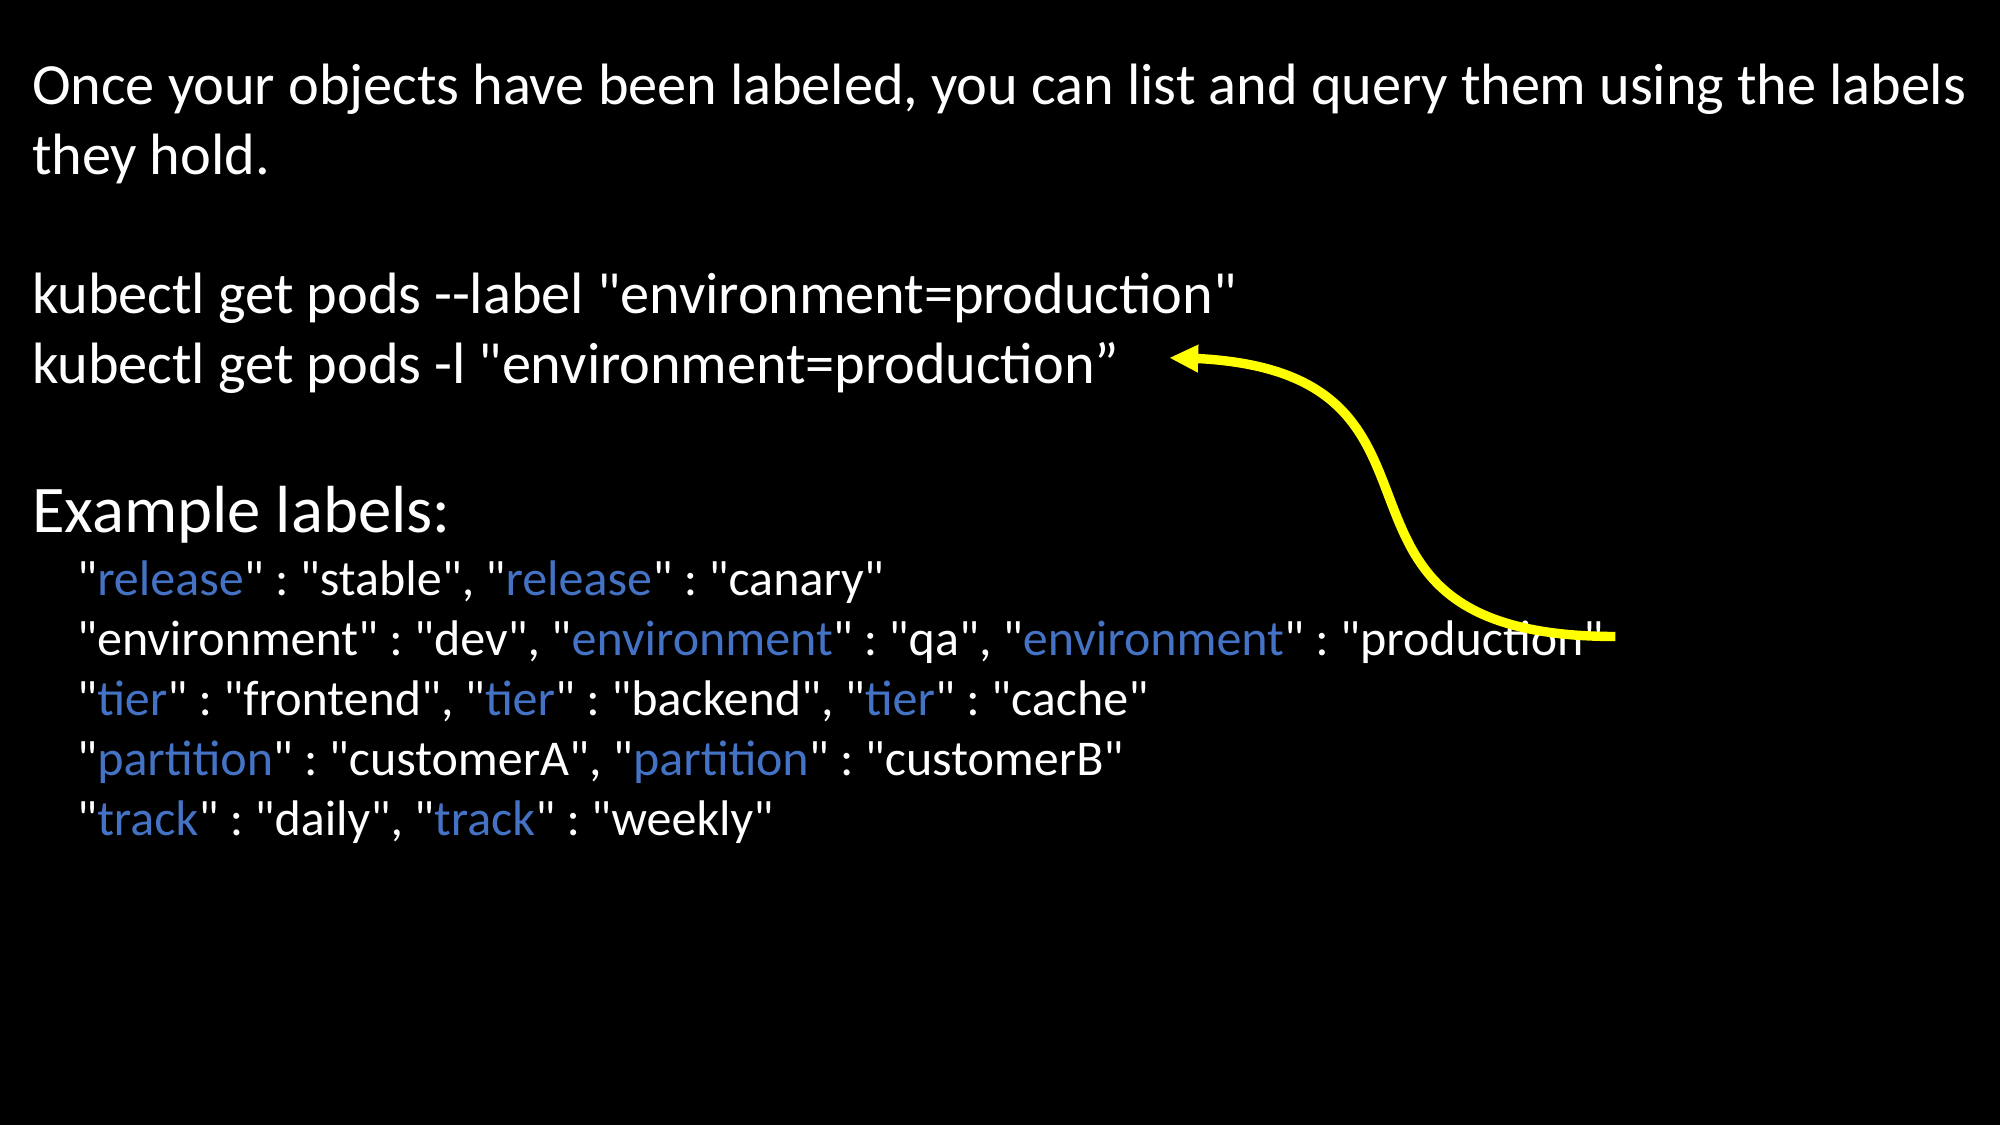

Once your objects have been labeled, you can list and query them using the labels they hold.

kubectl get pods --label "environment=production"
kubectl get pods -l "environment=production”

Example labels:
    "release" : "stable", "release" : "canary"
    "environment" : "dev", "environment" : "qa", "environment" : "production"
    "tier" : "frontend", "tier" : "backend", "tier" : "cache"
    "partition" : "customerA", "partition" : "customerB"
    "track" : "daily", "track" : "weekly"